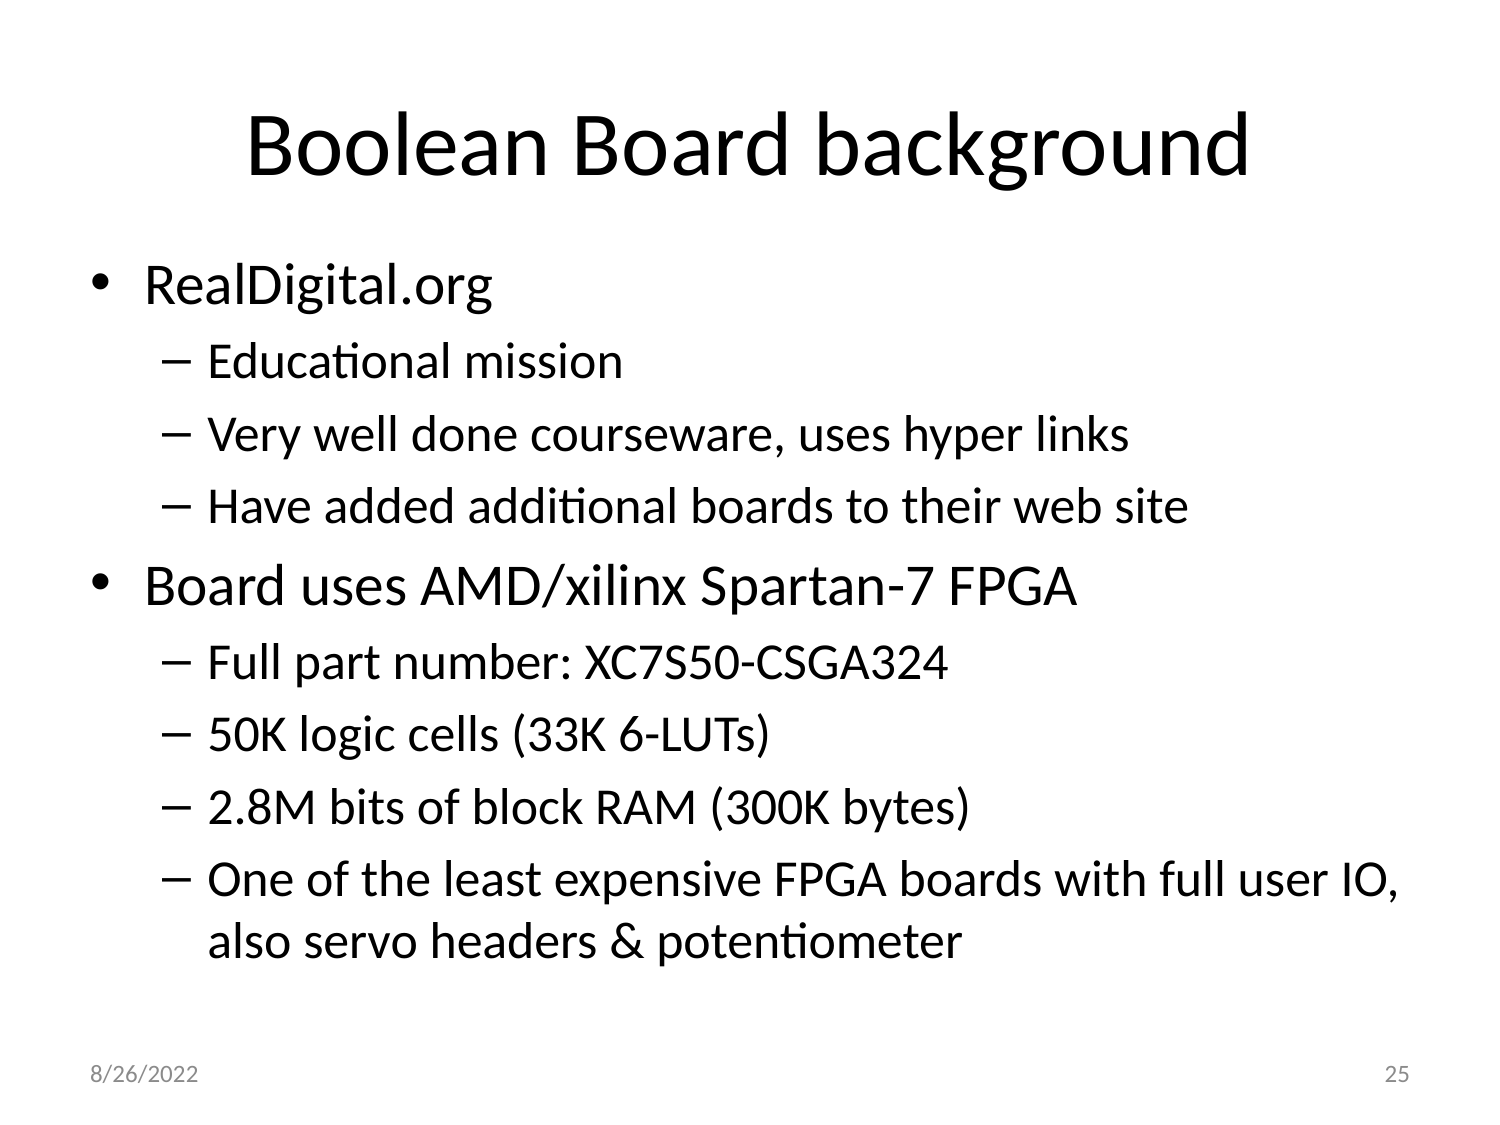

# Boolean Board background
RealDigital.org
Educational mission
Very well done courseware, uses hyper links
Have added additional boards to their web site
Board uses AMD/xilinx Spartan-7 FPGA
Full part number: XC7S50-CSGA324
50K logic cells (33K 6-LUTs)
2.8M bits of block RAM (300K bytes)
One of the least expensive FPGA boards with full user IO, also servo headers & potentiometer
8/26/2022
25